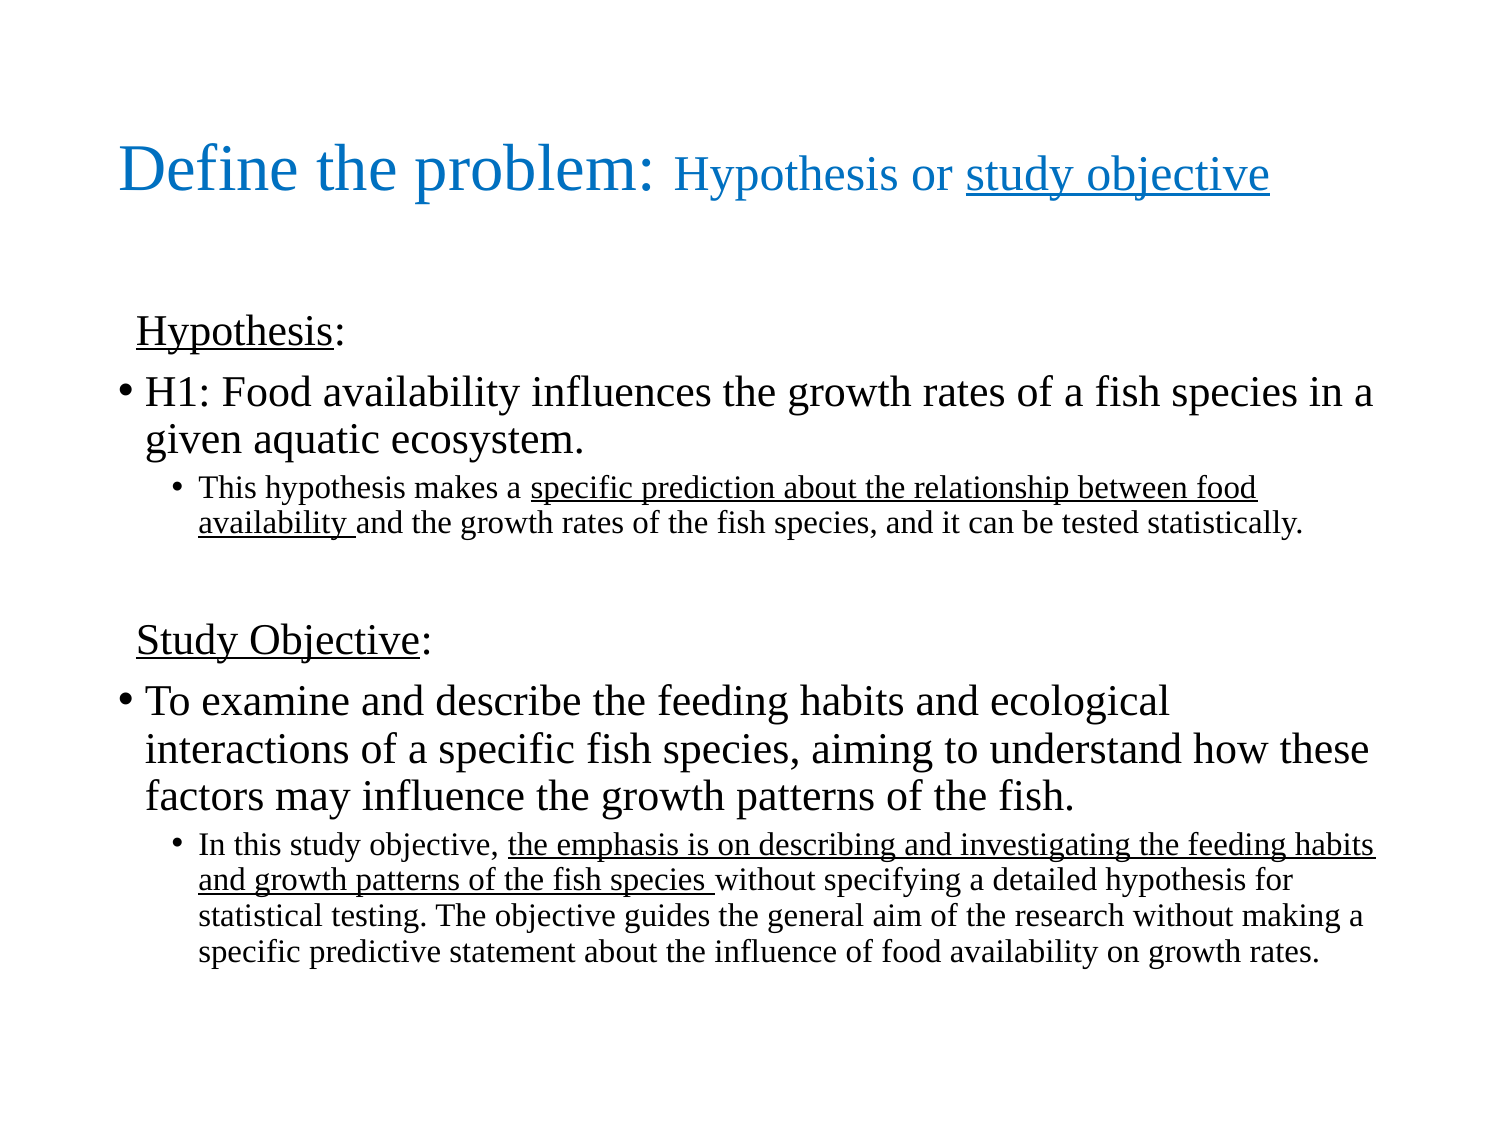

# Define the problem: Hypothesis or study objective
Hypothesis:
H1: Food availability influences the growth rates of a fish species in a given aquatic ecosystem.
This hypothesis makes a specific prediction about the relationship between food availability and the growth rates of the fish species, and it can be tested statistically.

Study Objective:
To examine and describe the feeding habits and ecological interactions of a specific fish species, aiming to understand how these factors may influence the growth patterns of the fish.
In this study objective, the emphasis is on describing and investigating the feeding habits and growth patterns of the fish species without specifying a detailed hypothesis for statistical testing. The objective guides the general aim of the research without making a specific predictive statement about the influence of food availability on growth rates.